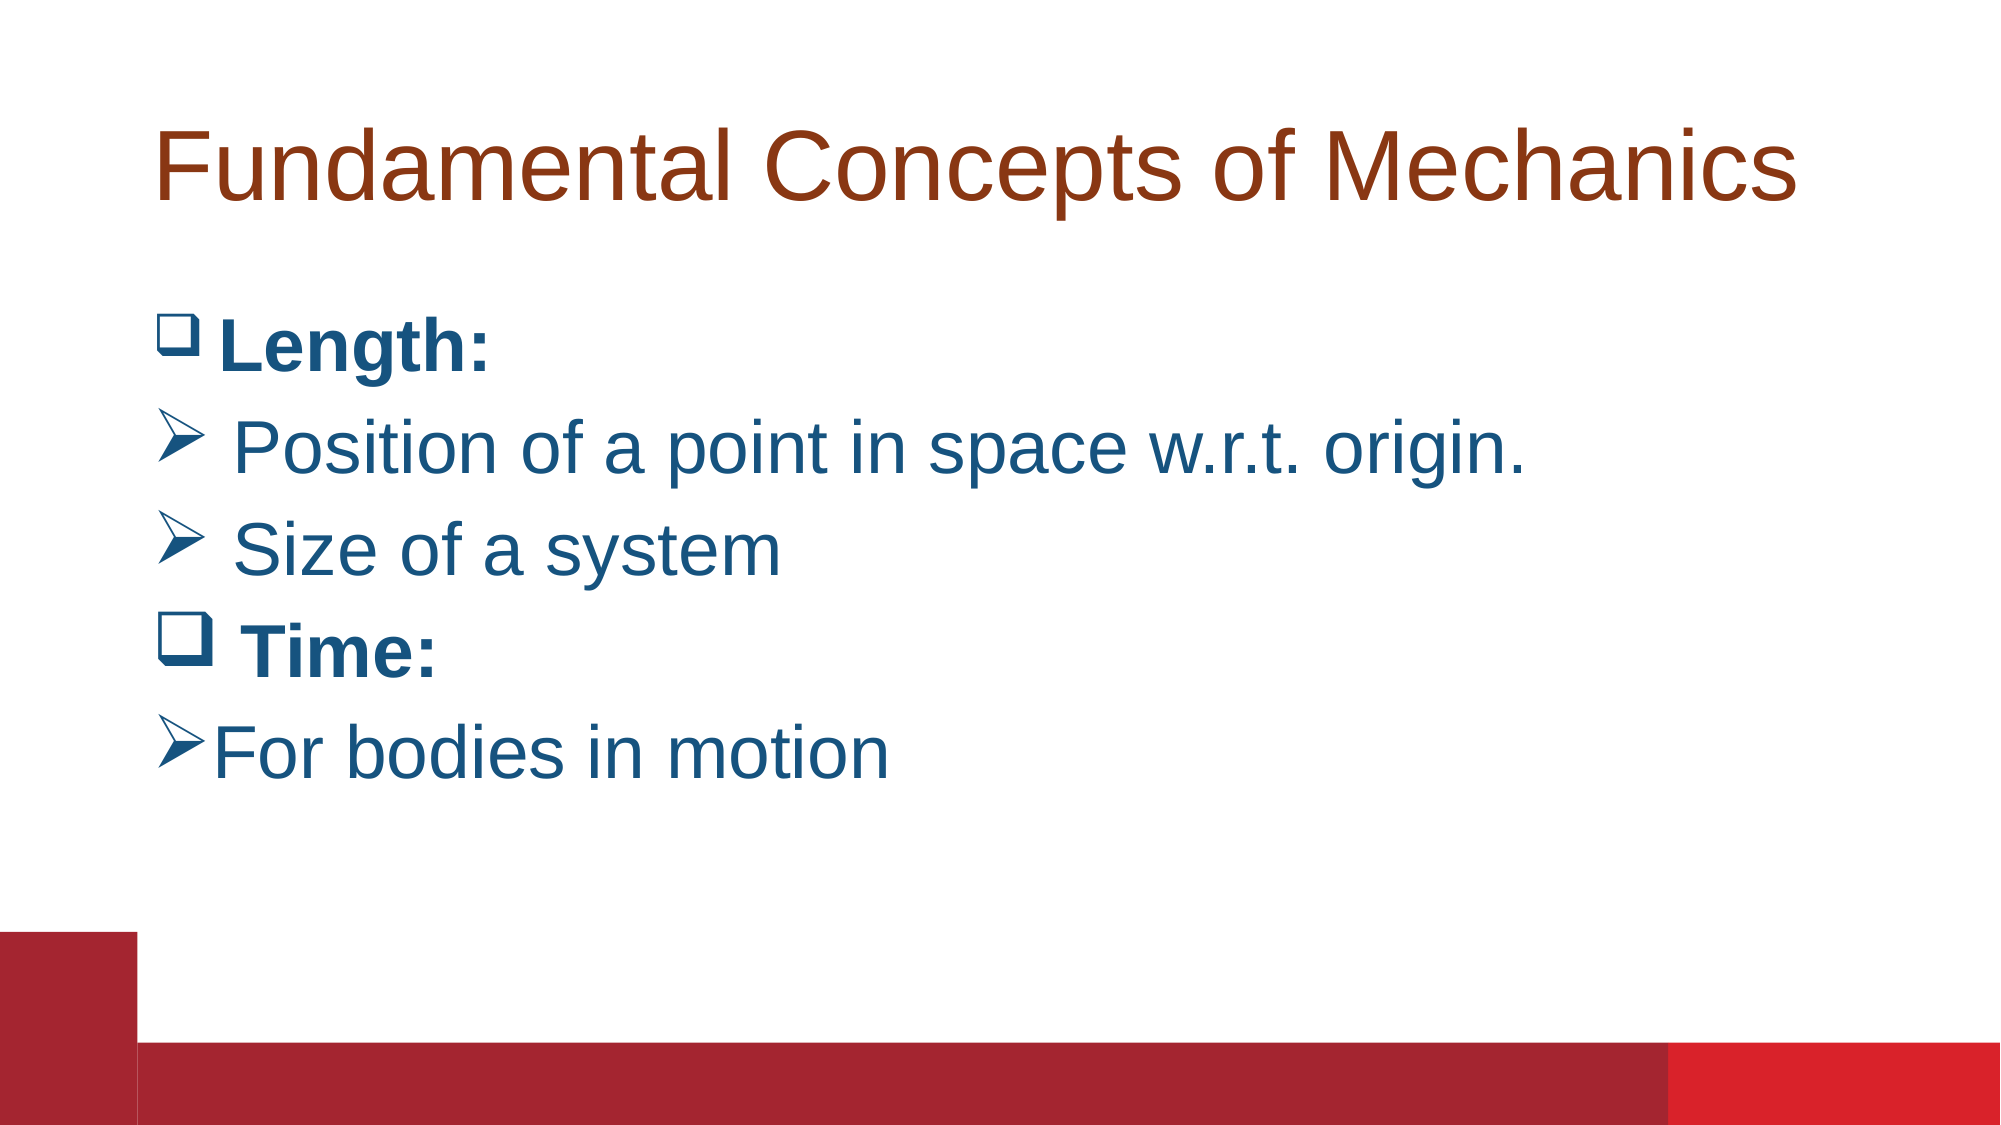

# Fundamental Concepts of Mechanics
 Length:
 Position of a point in space w.r.t. origin.
 Size of a system
 Time:
For bodies in motion